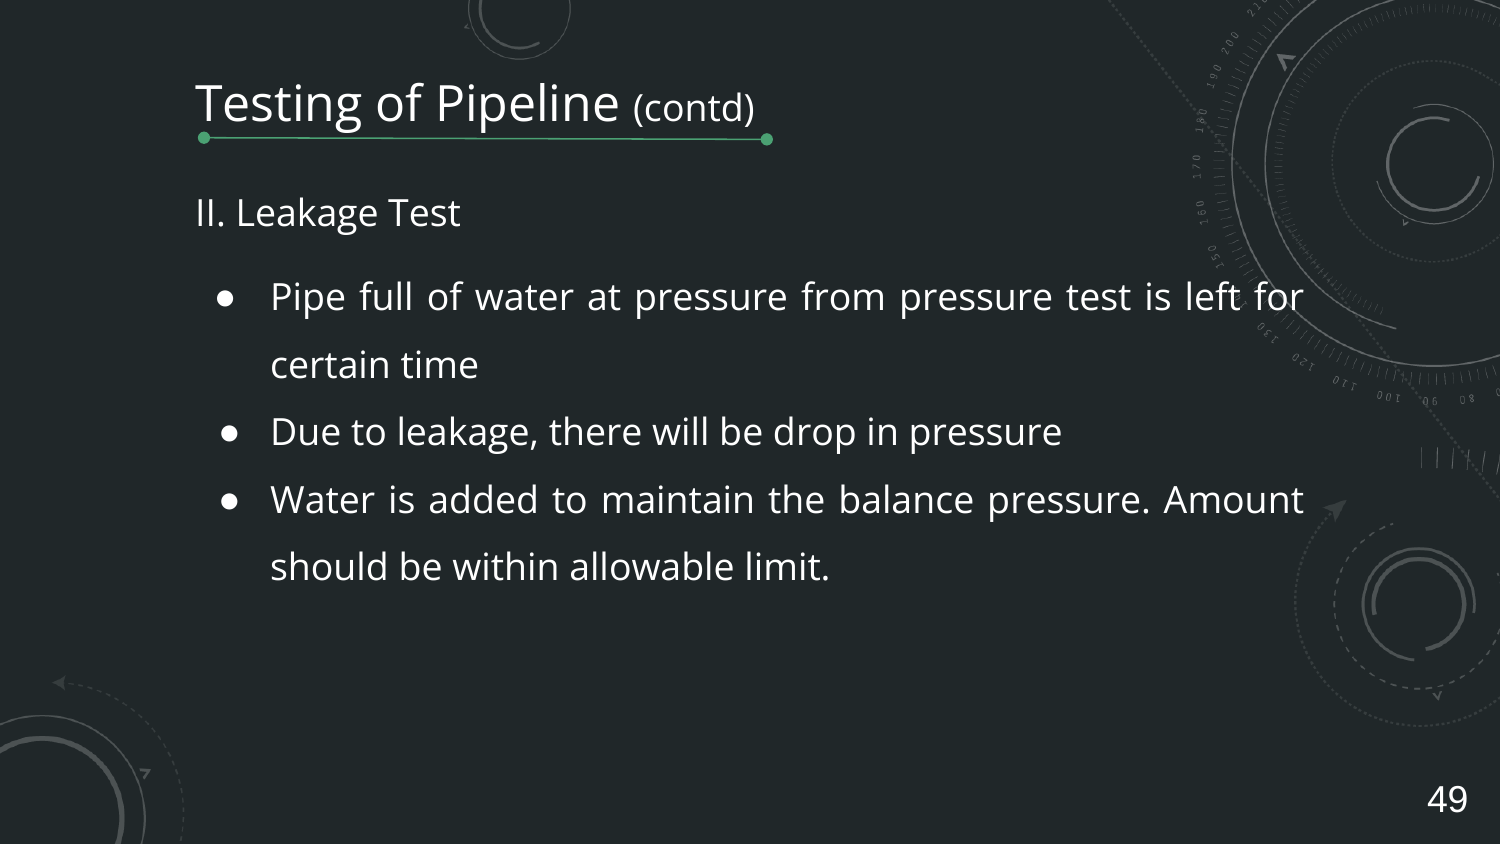

Testing of Pipeline (contd)
II. Leakage Test
Pipe full of water at pressure from pressure test is left for certain time
Due to leakage, there will be drop in pressure
Water is added to maintain the balance pressure. Amount should be within allowable limit.
49